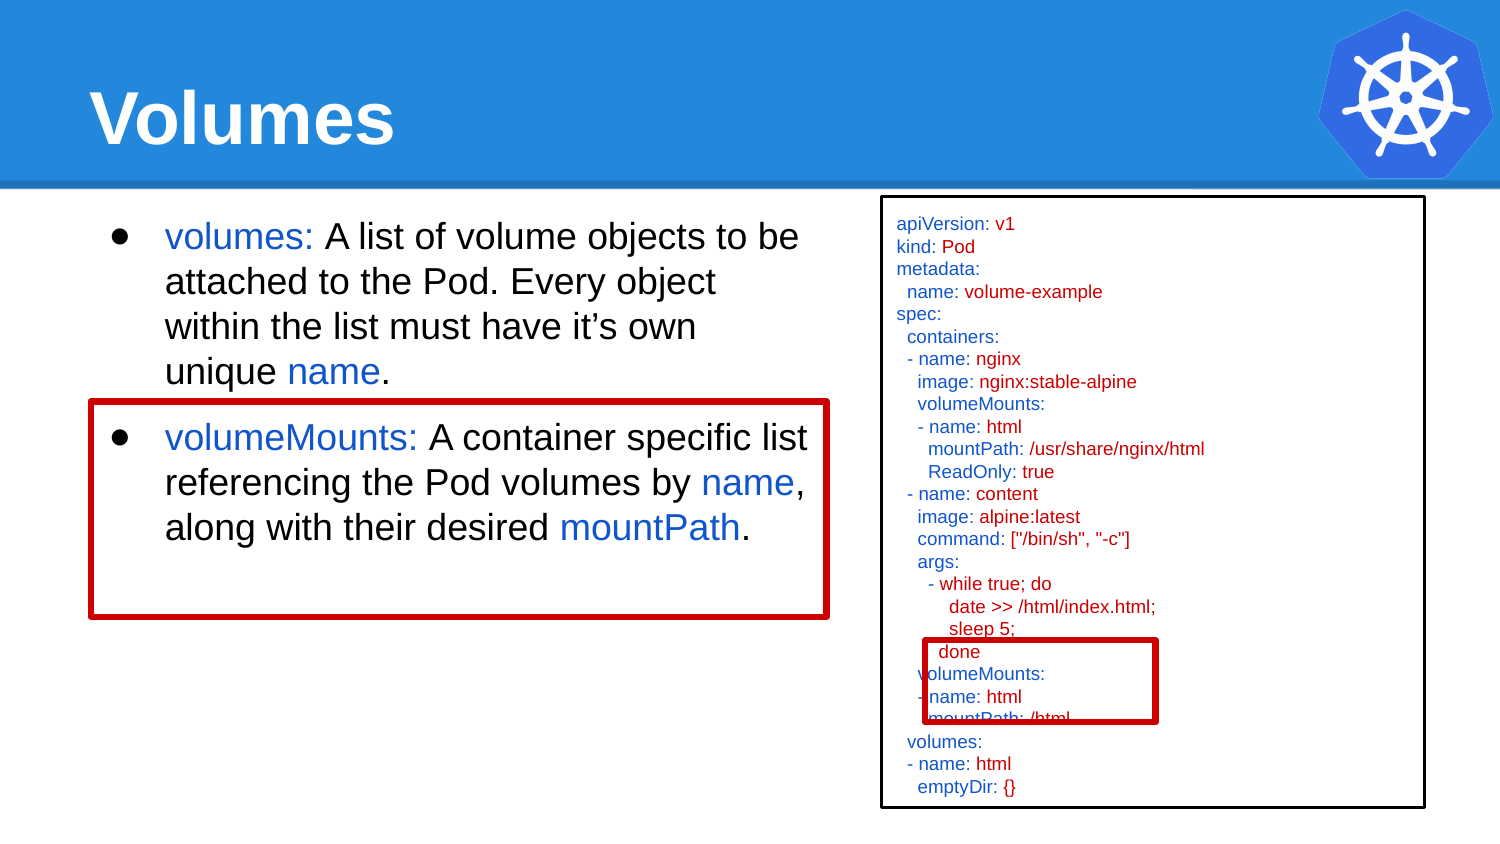

Volumes
volumes: A list of volume objects to be attached to the Pod. Every object within the list must have it’s own unique name.
volumeMounts: A container specific list referencing the Pod volumes by name, along with their desired mountPath.

apiVersion: v1
kind: Pod
metadata:
  name: volume-example
spec:
  containers:
  - name: nginx
    image: nginx:stable-alpine
    volumeMounts:
    - name: html
      mountPath: /usr/share/nginx/html
      ReadOnly: true
  - name: content
    image: alpine:latest
    command: ["/bin/sh", "-c"]
    args:
      - while true; do
          date >> /html/index.html;
          sleep 5;
        done
    volumeMounts:
    - name: html
      mountPath: /html
  volumes:
  - name: html
    emptyDir: {}